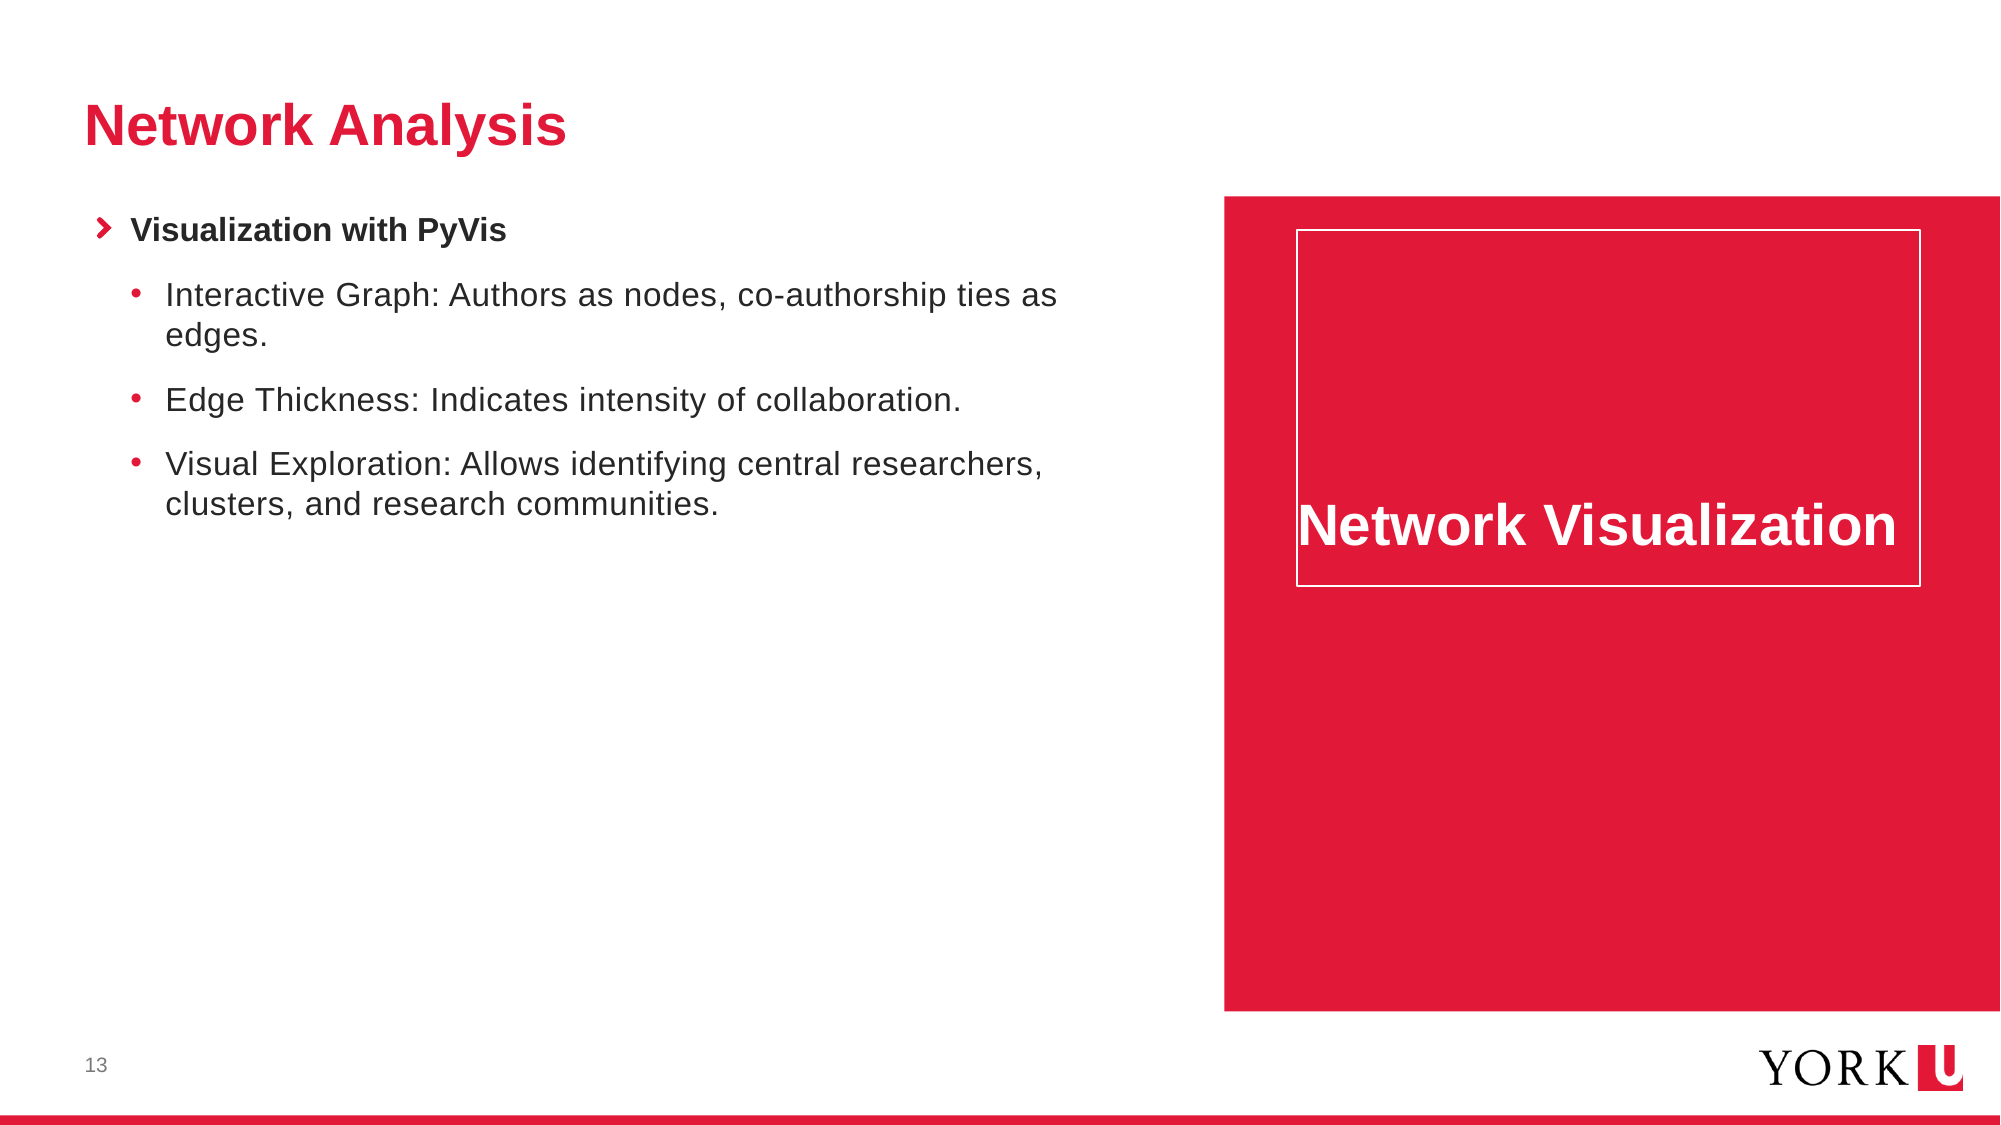

# Network Analysis
Visualization with PyVis
Interactive Graph: Authors as nodes, co-authorship ties as edges.
Edge Thickness: Indicates intensity of collaboration.
Visual Exploration: Allows identifying central researchers, clusters, and research communities.
Network Visualization
13